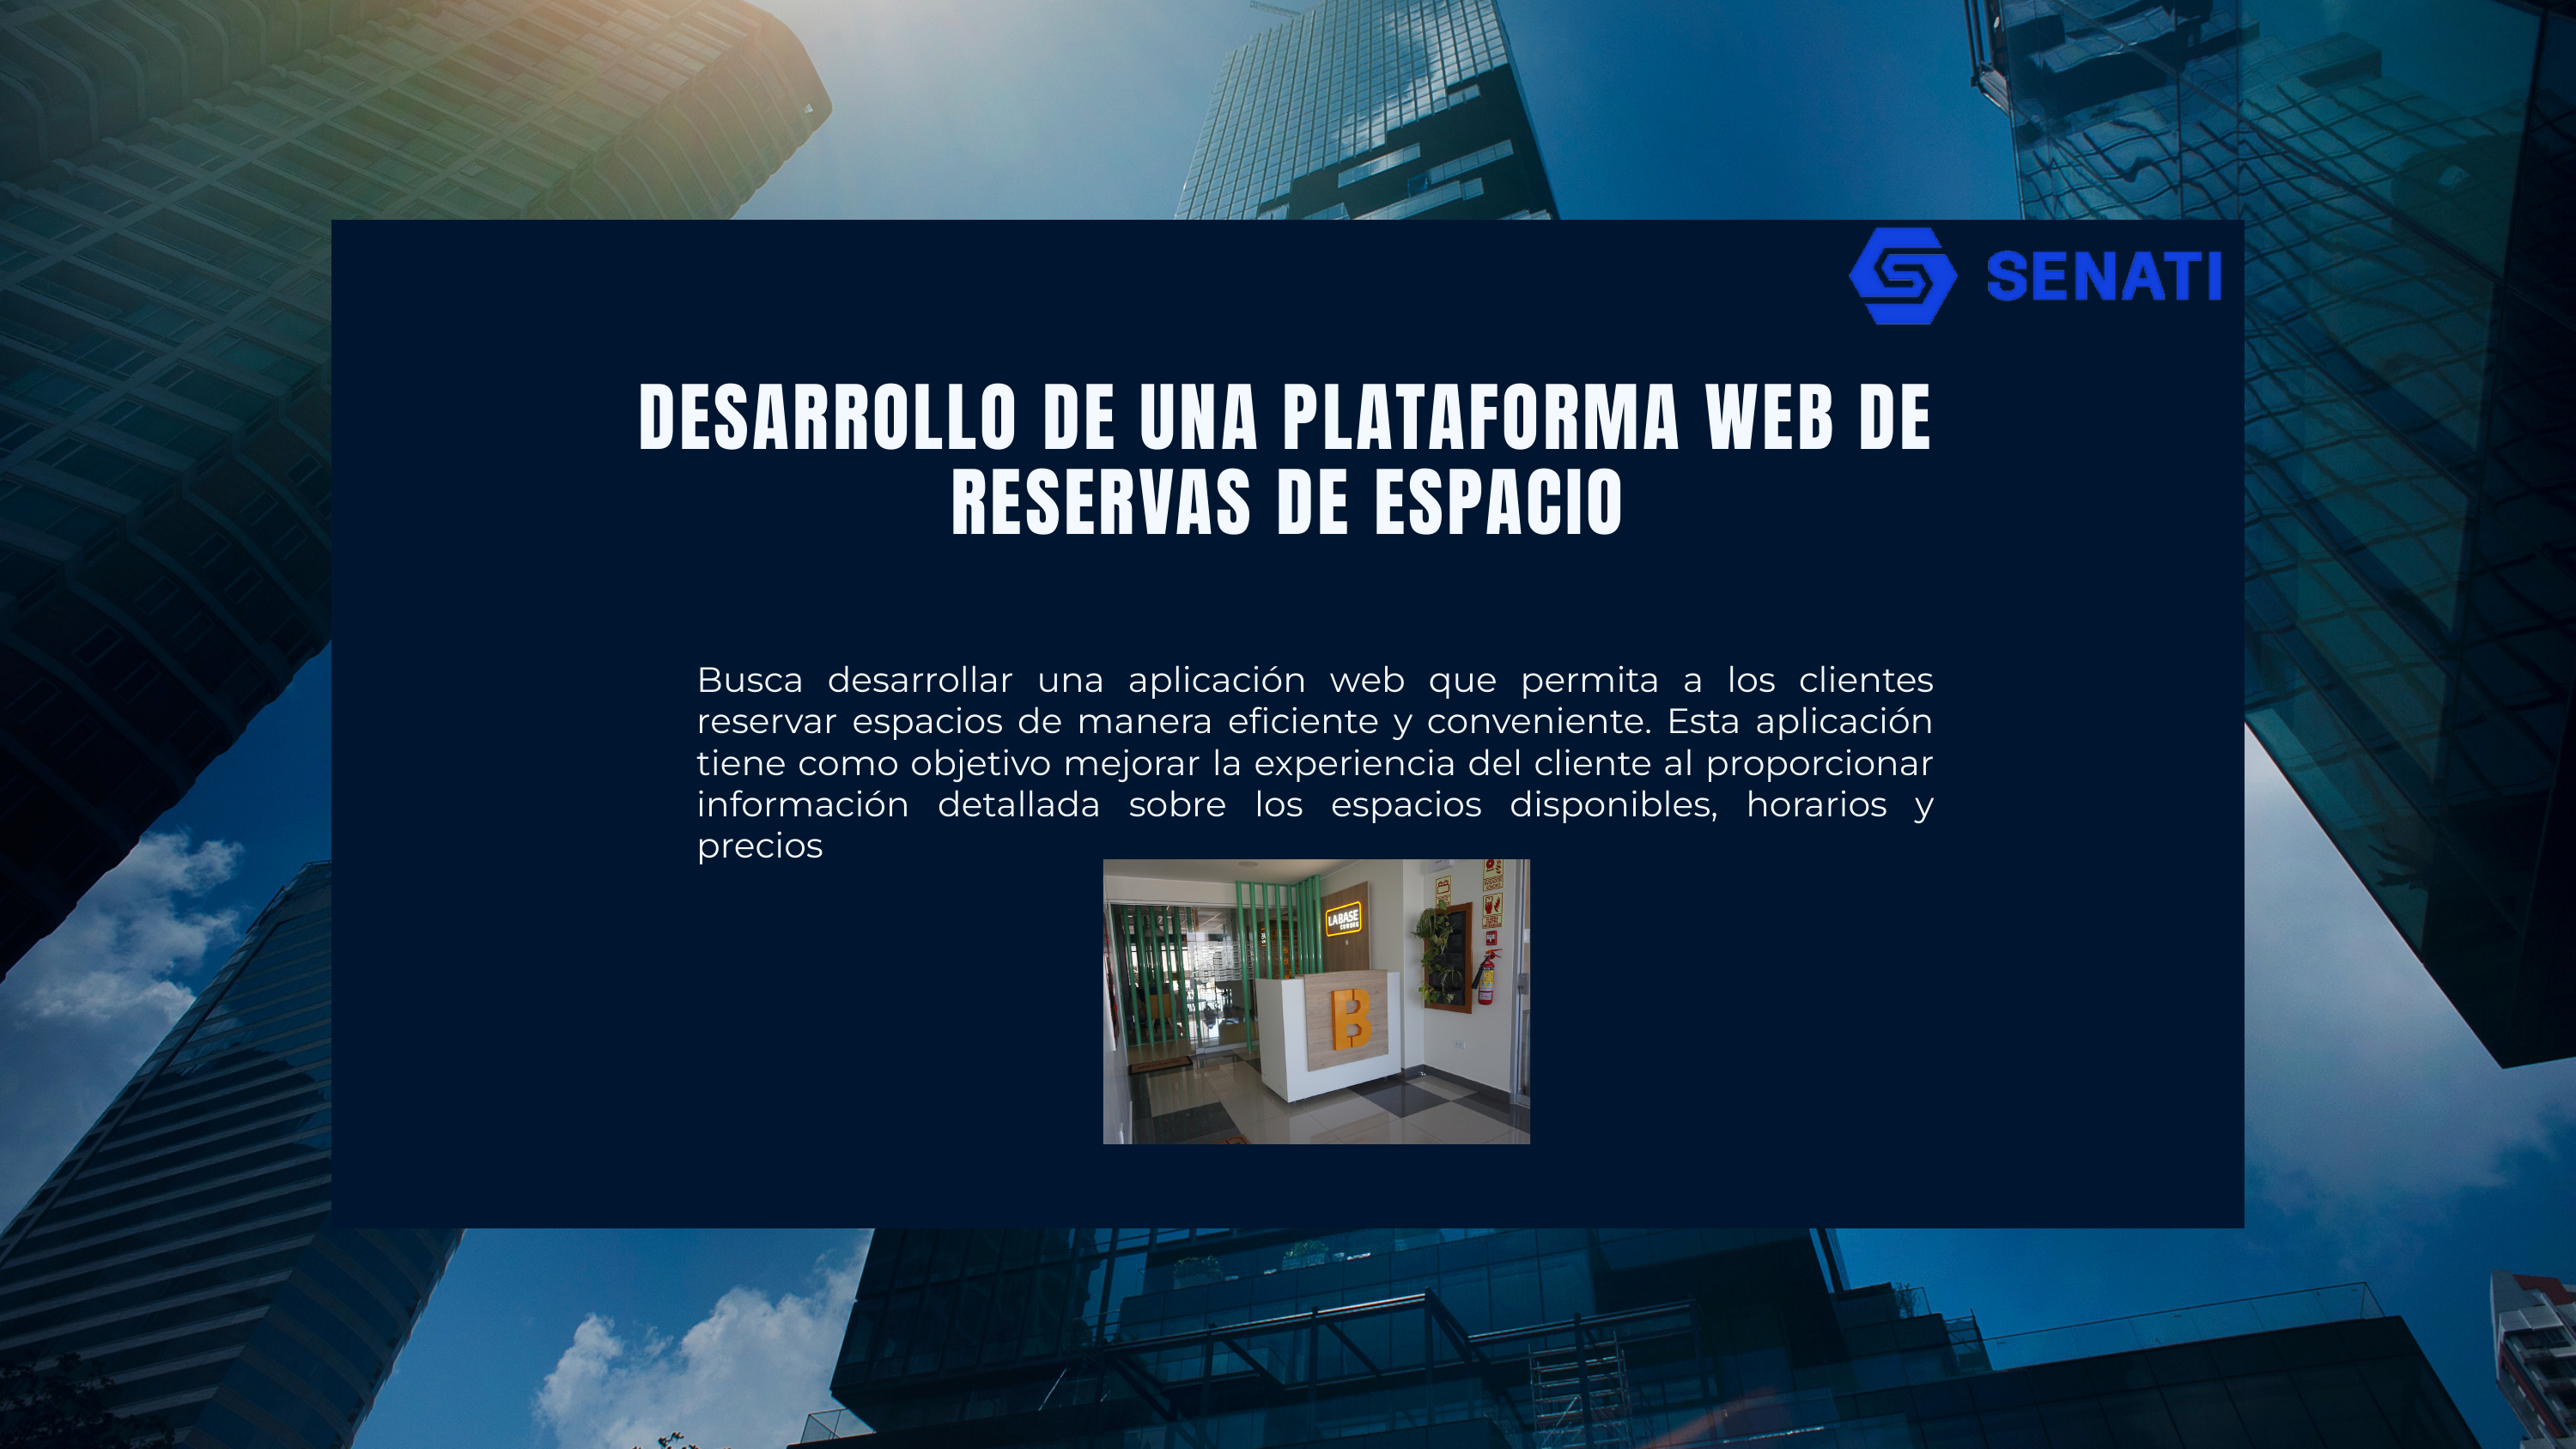

DESARROLLO DE UNA PLATAFORMA WEB DE RESERVAS DE ESPACIO
Busca desarrollar una aplicación web que permita a los clientes reservar espacios de manera eficiente y conveniente. Esta aplicación tiene como objetivo mejorar la experiencia del cliente al proporcionar información detallada sobre los espacios disponibles, horarios y precios